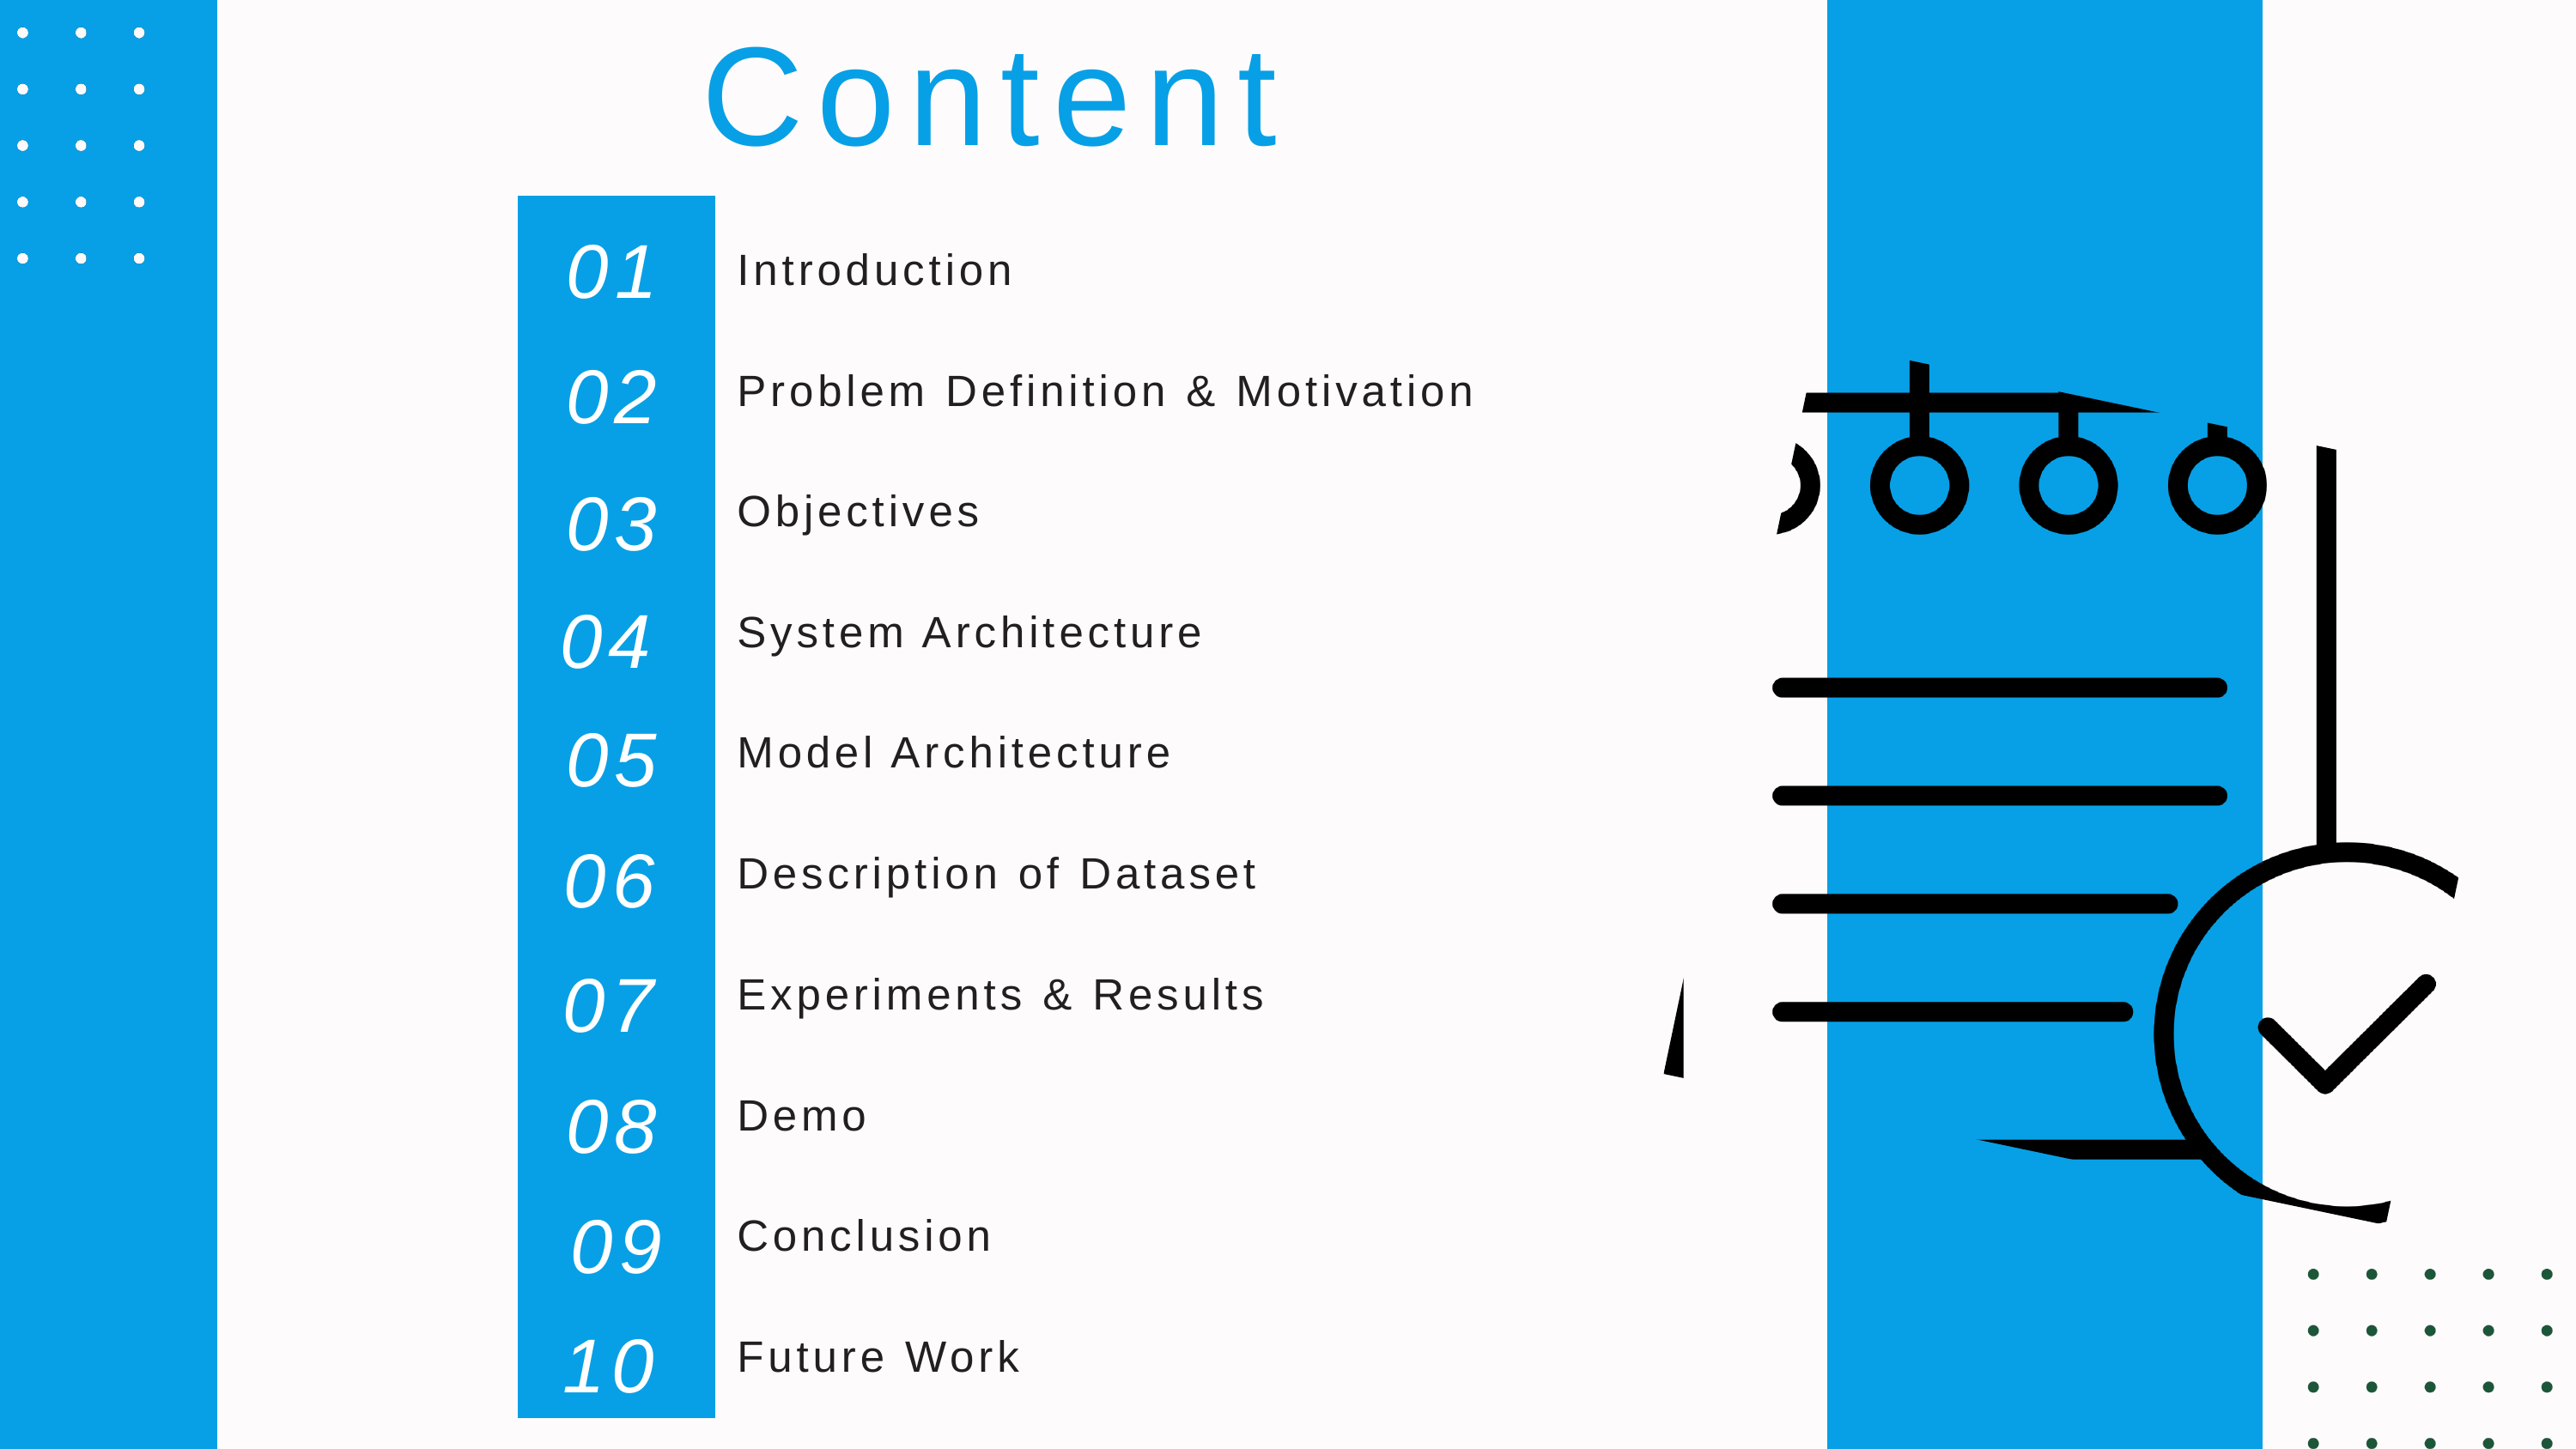

Content

01
Introduction

Problem Definition & Motivation

Objectives

System Architecture

Model Architecture

Description of Dataset

Experiments & Results

Demo

Conclusion

Future Work

02

03
04
05
06
07
08
09

10